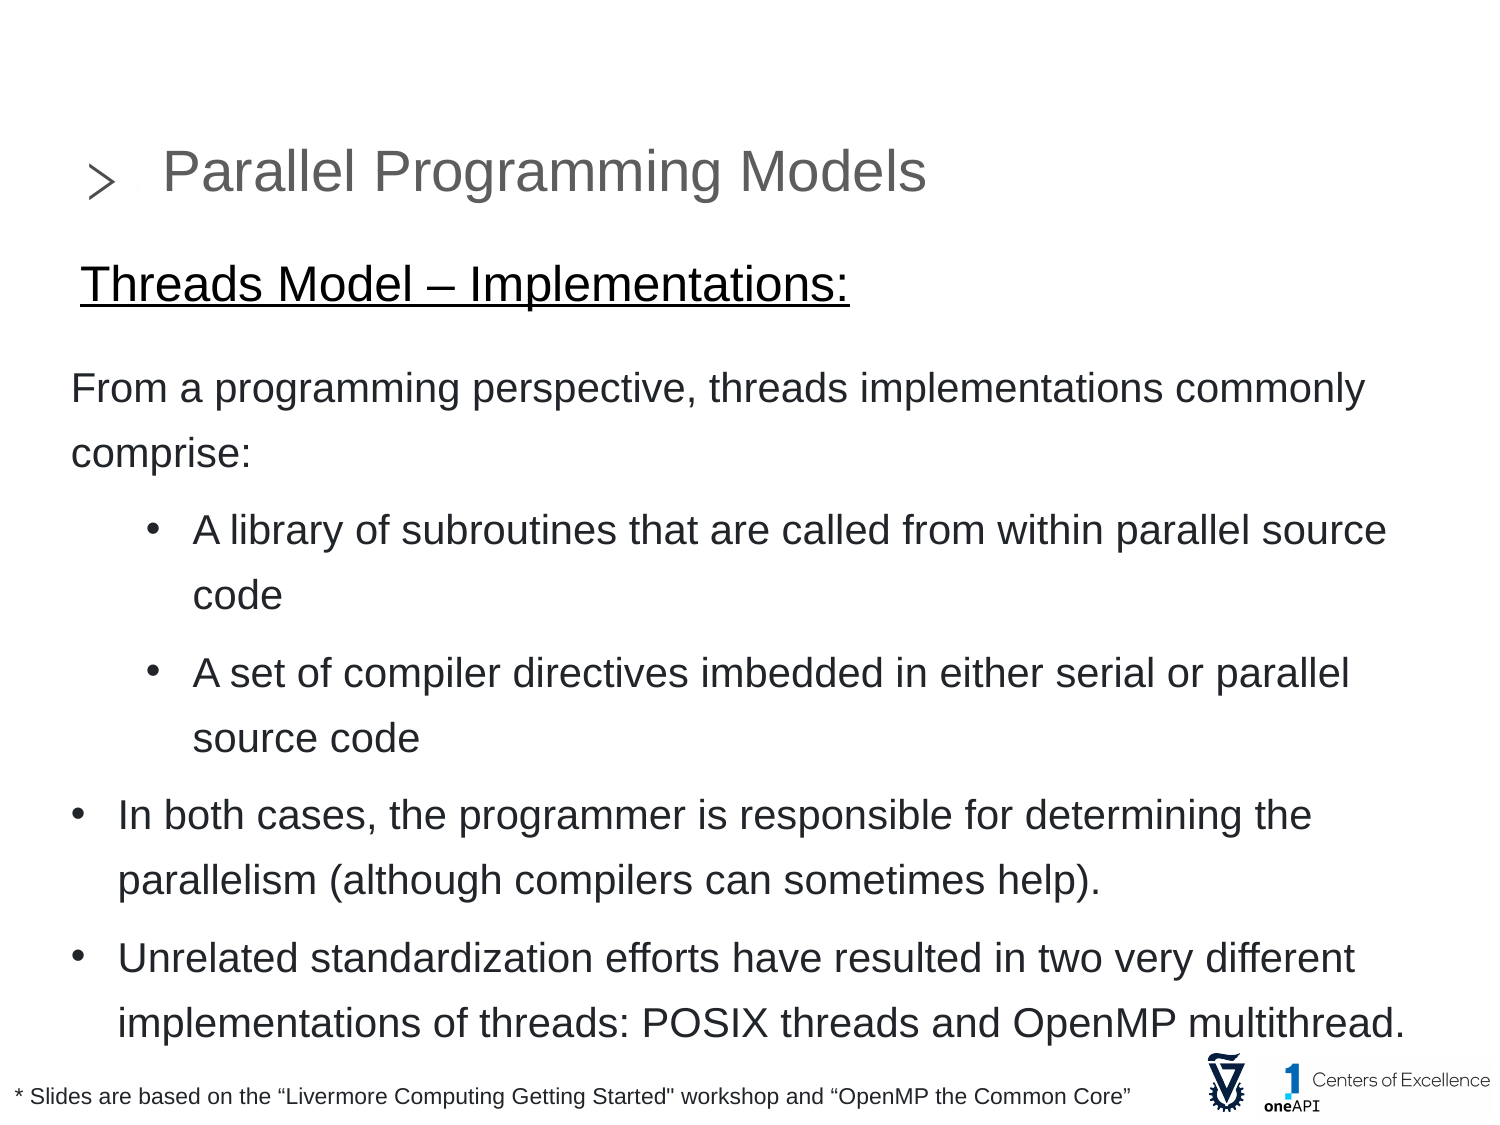

Parallel Programming Models

Threads Model – Implementations:

From a programming perspective, threads implementations commonly comprise:
A library of subroutines that are called from within parallel source code
A set of compiler directives imbedded in either serial or parallel source code
In both cases, the programmer is responsible for determining the parallelism (although compilers can sometimes help).
Unrelated standardization efforts have resulted in two very different implementations of threads: POSIX threads and OpenMP multithread.